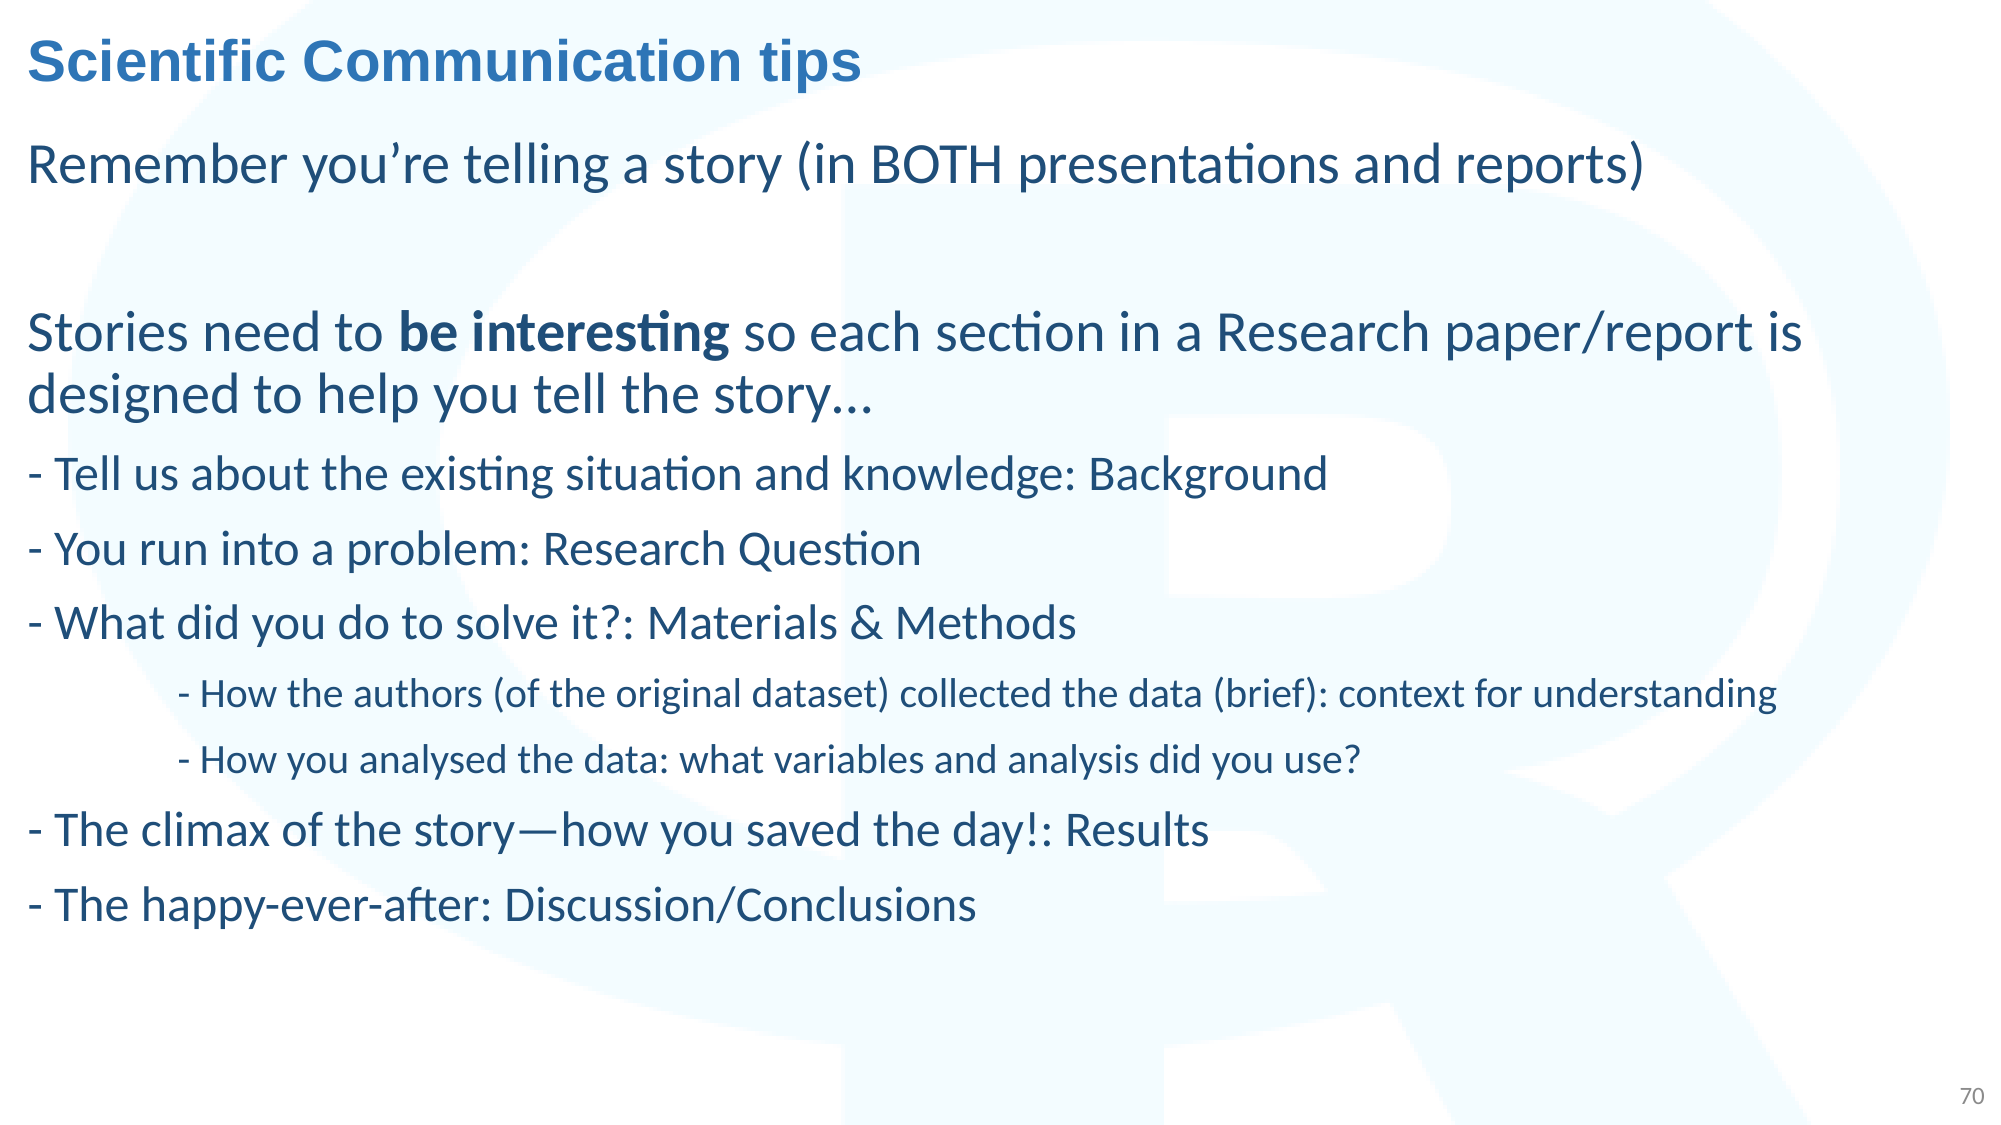

# Scientific Communication tips
Remember you’re telling a story (in BOTH presentations and reports)

Stories need to be interesting so each section in a Research paper/report is designed to help you tell the story…
- Tell us about the existing situation and knowledge: Background
- You run into a problem: Research Question
- What did you do to solve it?: Materials & Methods
	- How the authors (of the original dataset) collected the data (brief): context for understanding
	- How you analysed the data: what variables and analysis did you use?
- The climax of the story—how you saved the day!: Results
- The happy-ever-after: Discussion/Conclusions
70